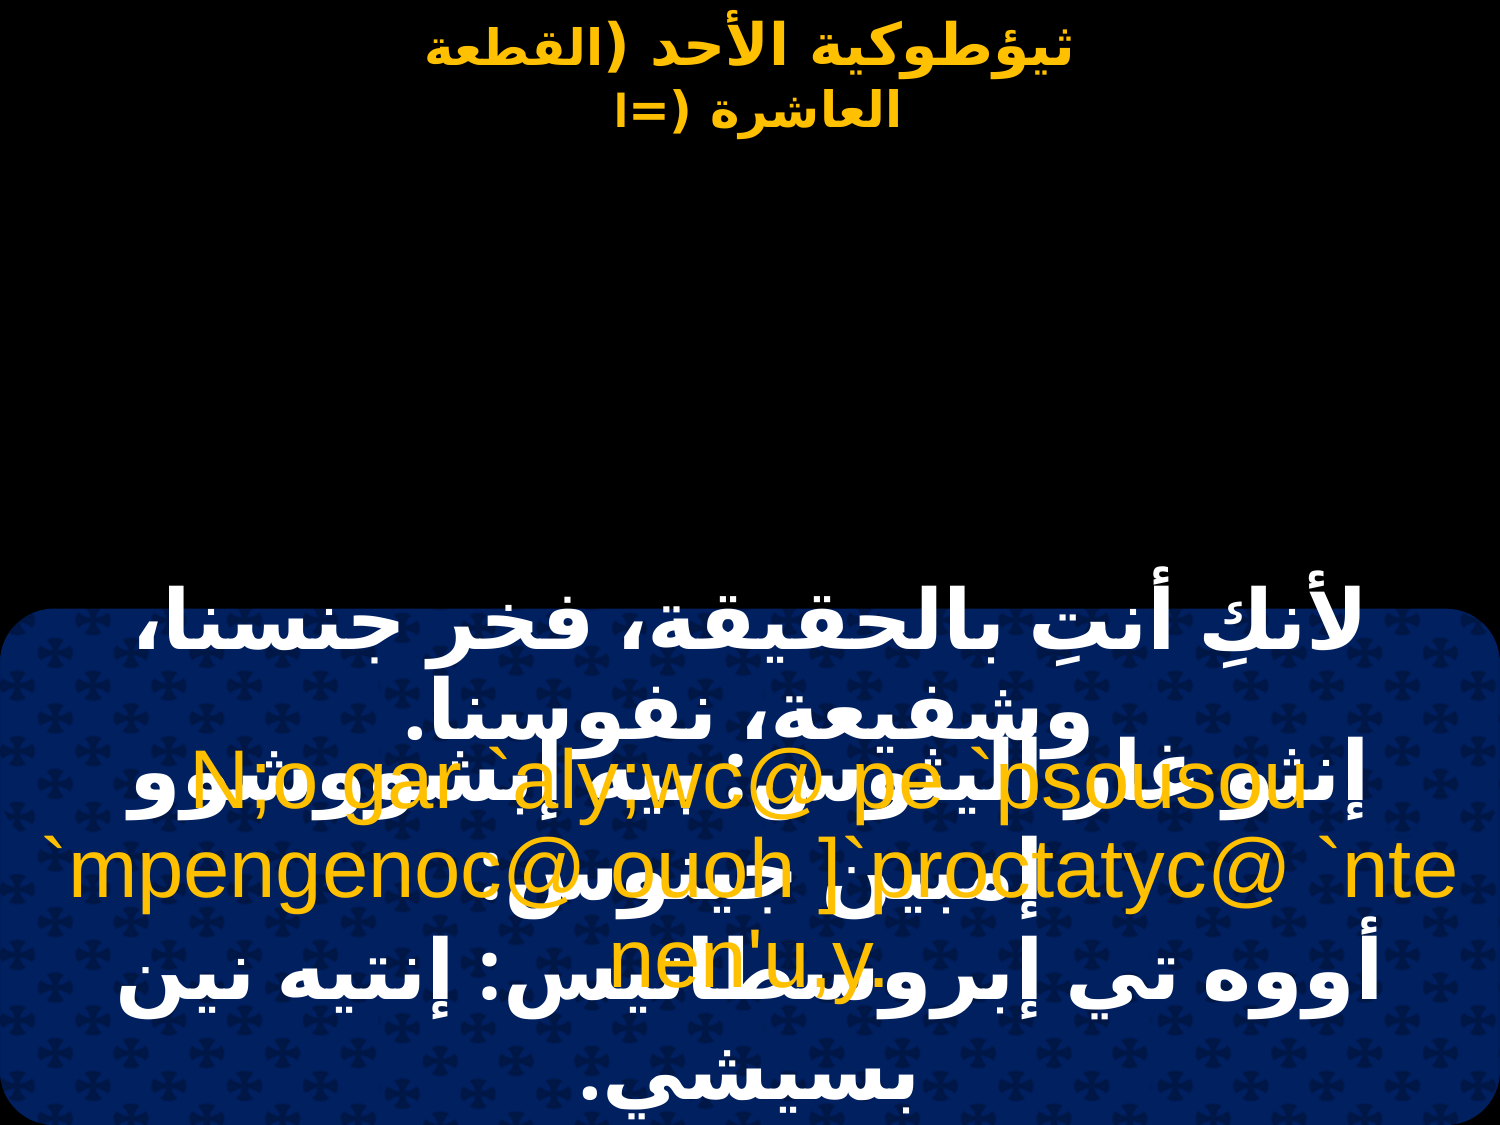

#
لأنكِ أنتِ بالحقيقة، فخر جنسنا، وشفيعة، نفوسنا.
N;o gar `aly;wc@ pe `psousou `mpengenoc@ ouoh ]`proctatyc@ `nte nen'u,y.
إنثو غار أليثوس: بيه إبشووشوو إمبين جينوس:
أووه تي إبروسطاتيس: إنتيه نين بسيشي.